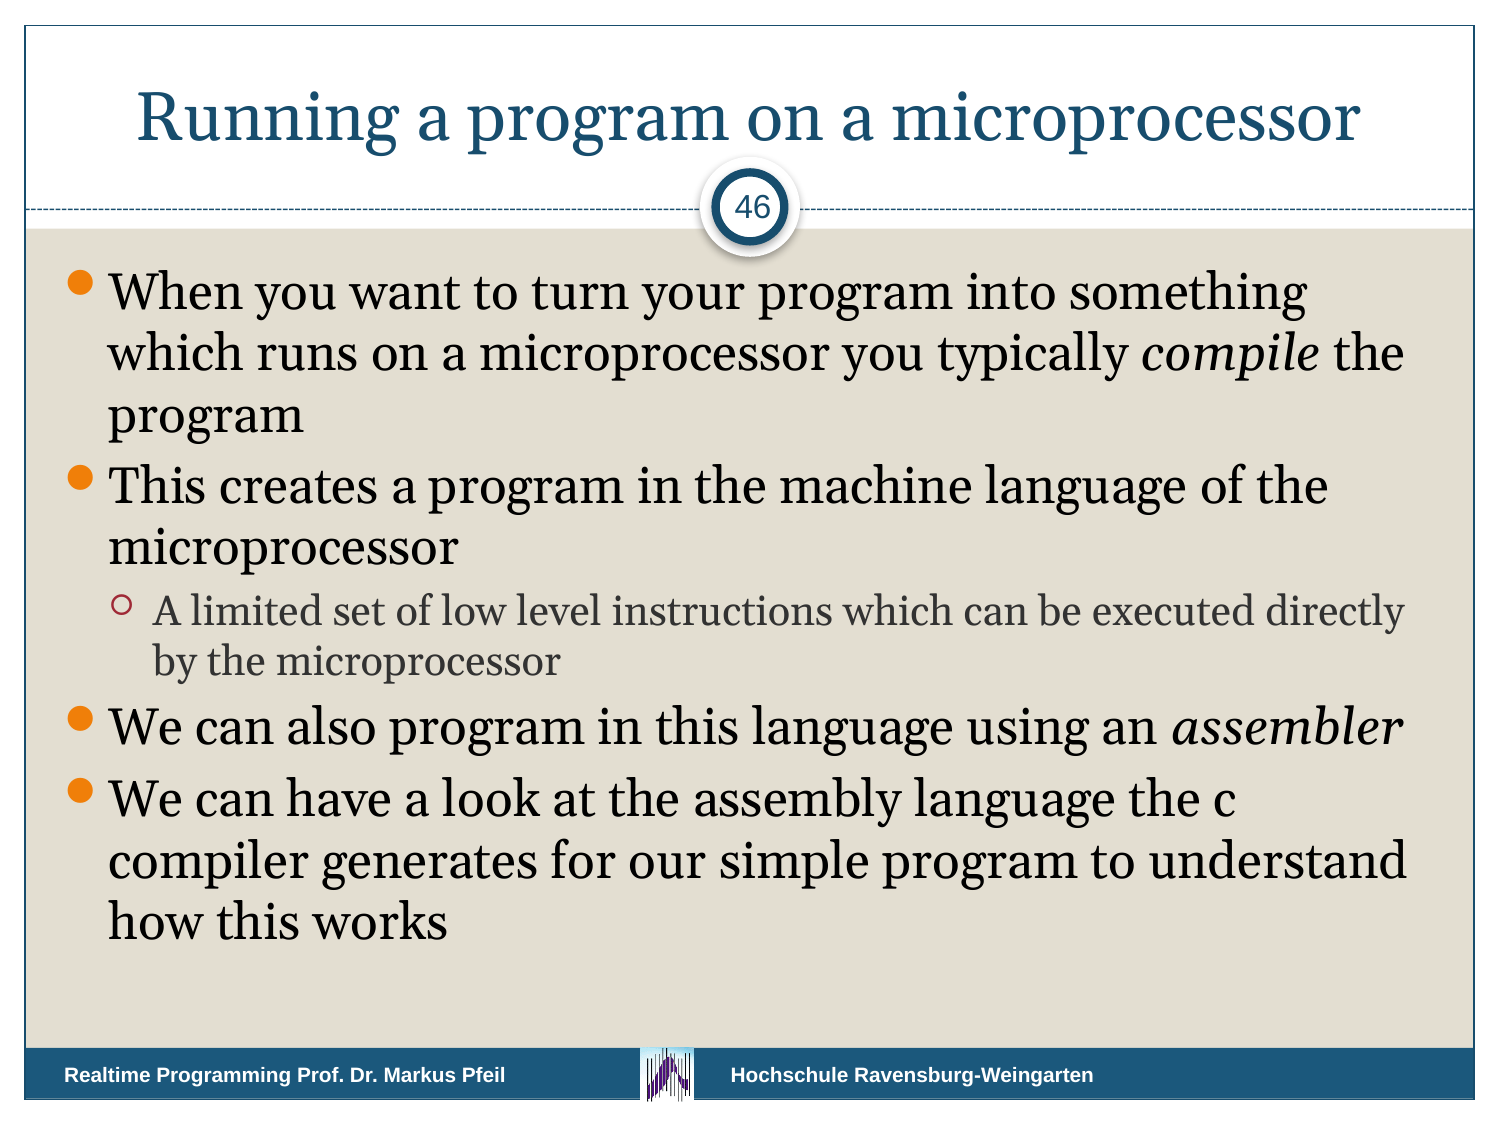

# Running a program on a microprocessor
46
When you want to turn your program into something which runs on a microprocessor you typically compile the program
This creates a program in the machine language of the microprocessor
A limited set of low level instructions which can be executed directly by the microprocessor
We can also program in this language using an assembler
We can have a look at the assembly language the c compiler generates for our simple program to understand how this works
Realtime Programming Prof. Dr. Markus Pfeil